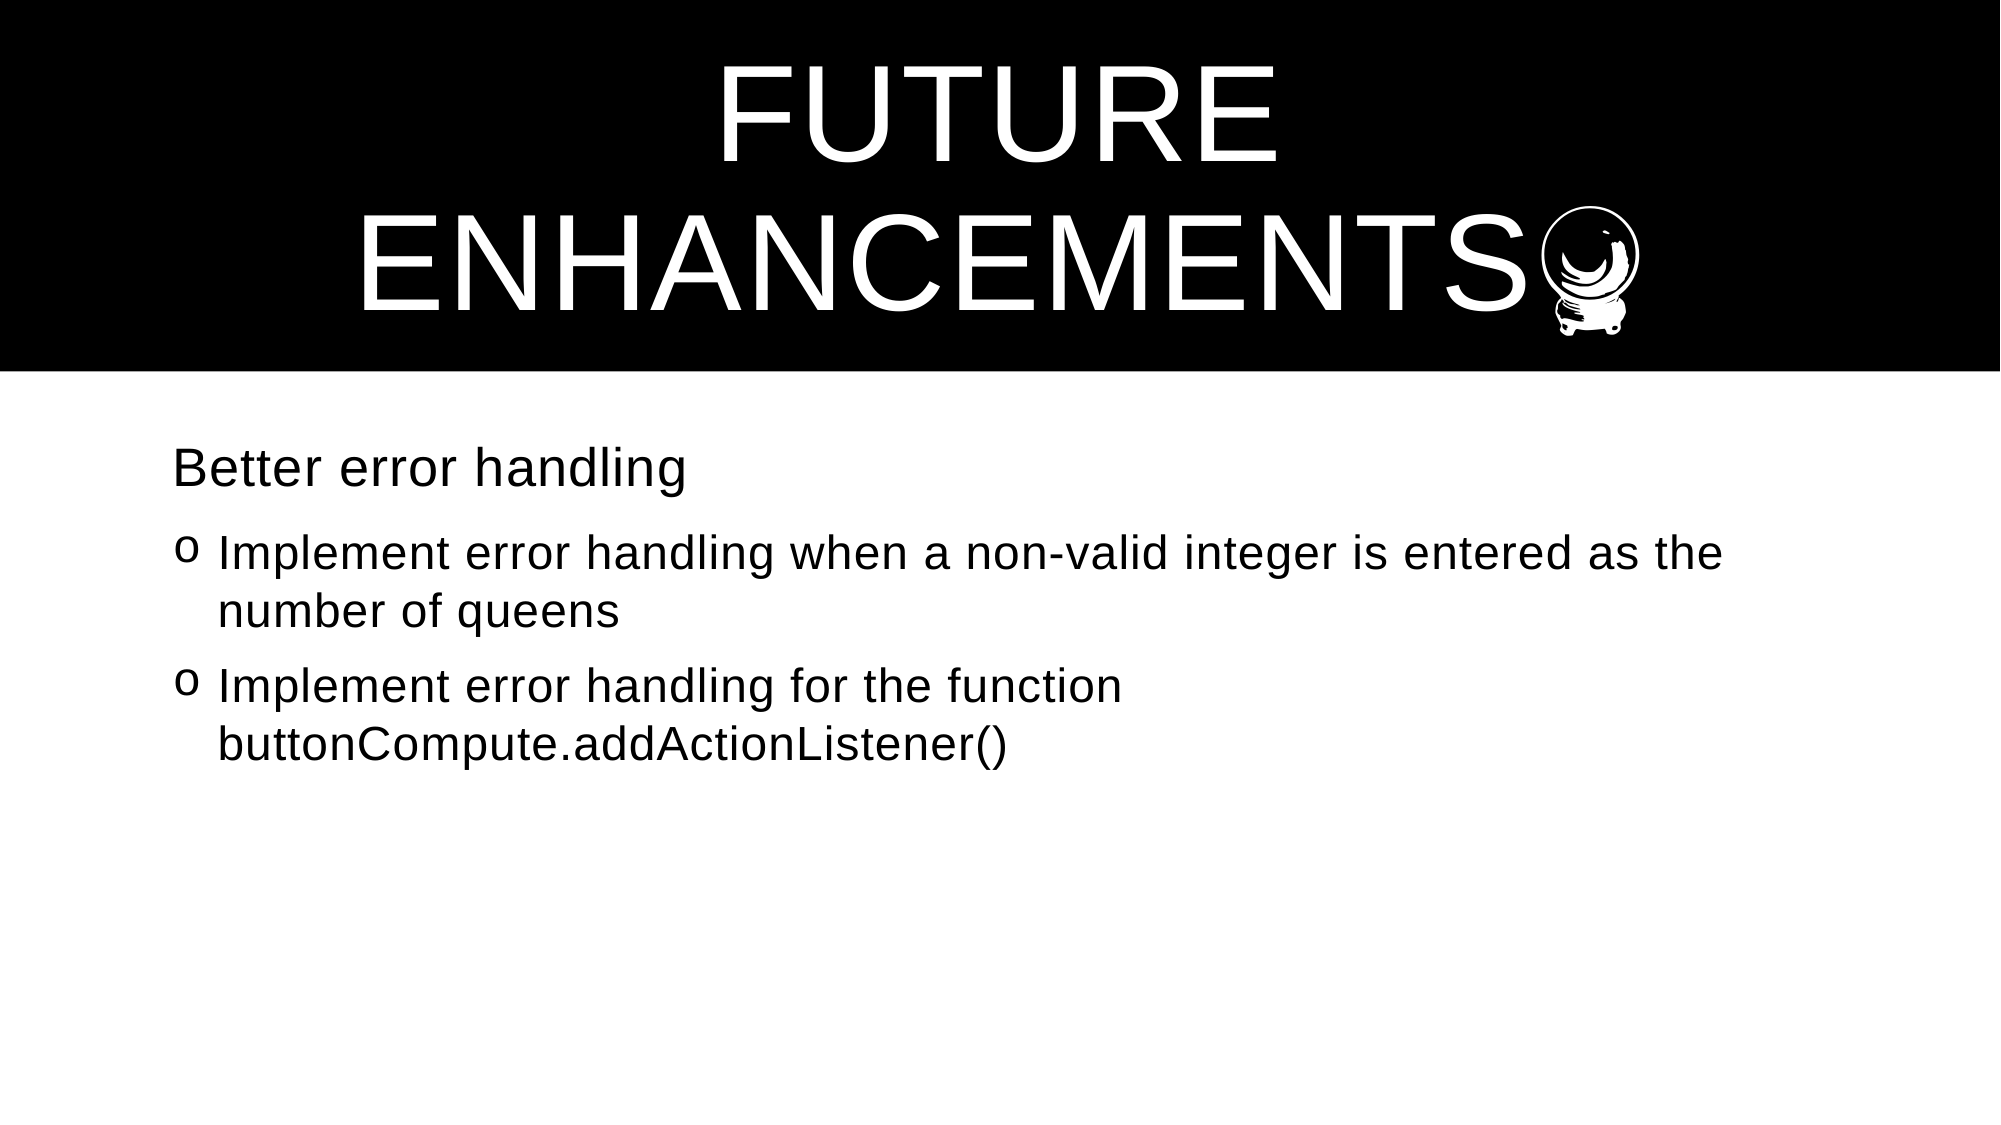

# Future Enhancements🔮
Better error handling
Implement error handling when a non-valid integer is entered as the number of queens
Implement error handling for the function buttonCompute.addActionListener()